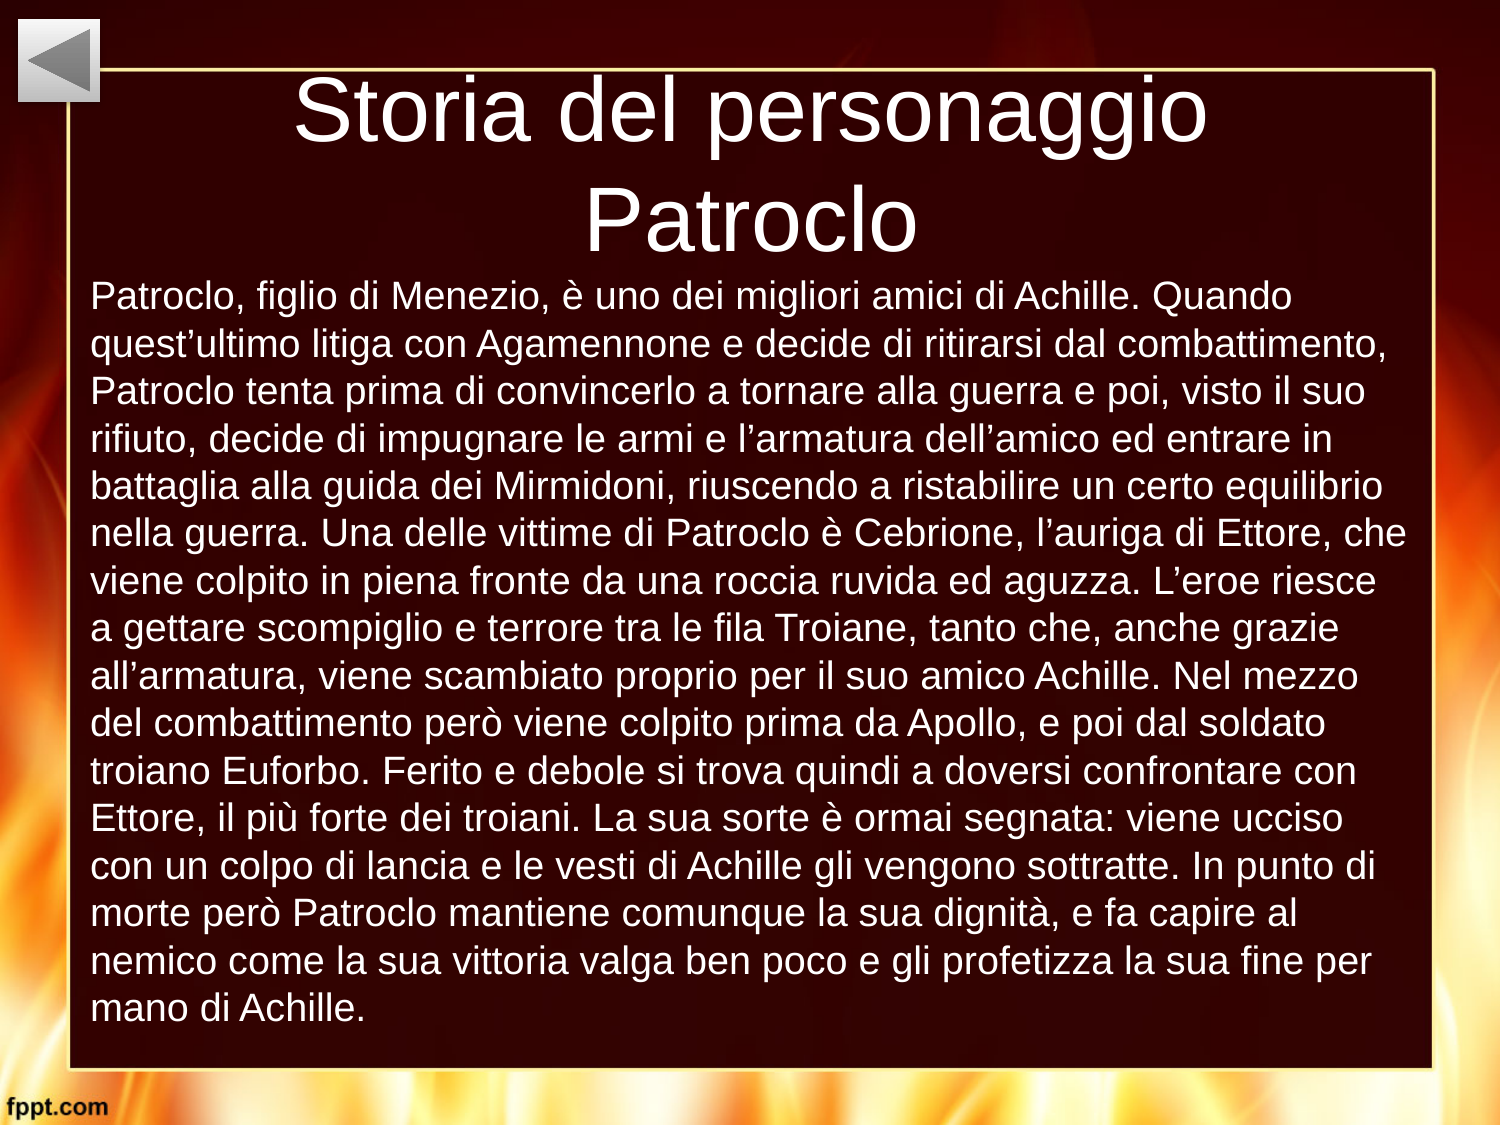

# Storia del personaggio Patroclo
Patroclo, figlio di Menezio, è uno dei migliori amici di Achille. Quando quest’ultimo litiga con Agamennone e decide di ritirarsi dal combattimento, Patroclo tenta prima di convincerlo a tornare alla guerra e poi, visto il suo rifiuto, decide di impugnare le armi e l’armatura dell’amico ed entrare in battaglia alla guida dei Mirmidoni, riuscendo a ristabilire un certo equilibrio nella guerra. Una delle vittime di Patroclo è Cebrione, l’auriga di Ettore, che viene colpito in piena fronte da una roccia ruvida ed aguzza. L’eroe riesce a gettare scompiglio e terrore tra le fila Troiane, tanto che, anche grazie all’armatura, viene scambiato proprio per il suo amico Achille. Nel mezzo del combattimento però viene colpito prima da Apollo, e poi dal soldato troiano Euforbo. Ferito e debole si trova quindi a doversi confrontare con Ettore, il più forte dei troiani. La sua sorte è ormai segnata: viene ucciso con un colpo di lancia e le vesti di Achille gli vengono sottratte. In punto di morte però Patroclo mantiene comunque la sua dignità, e fa capire al nemico come la sua vittoria valga ben poco e gli profetizza la sua fine per mano di Achille.